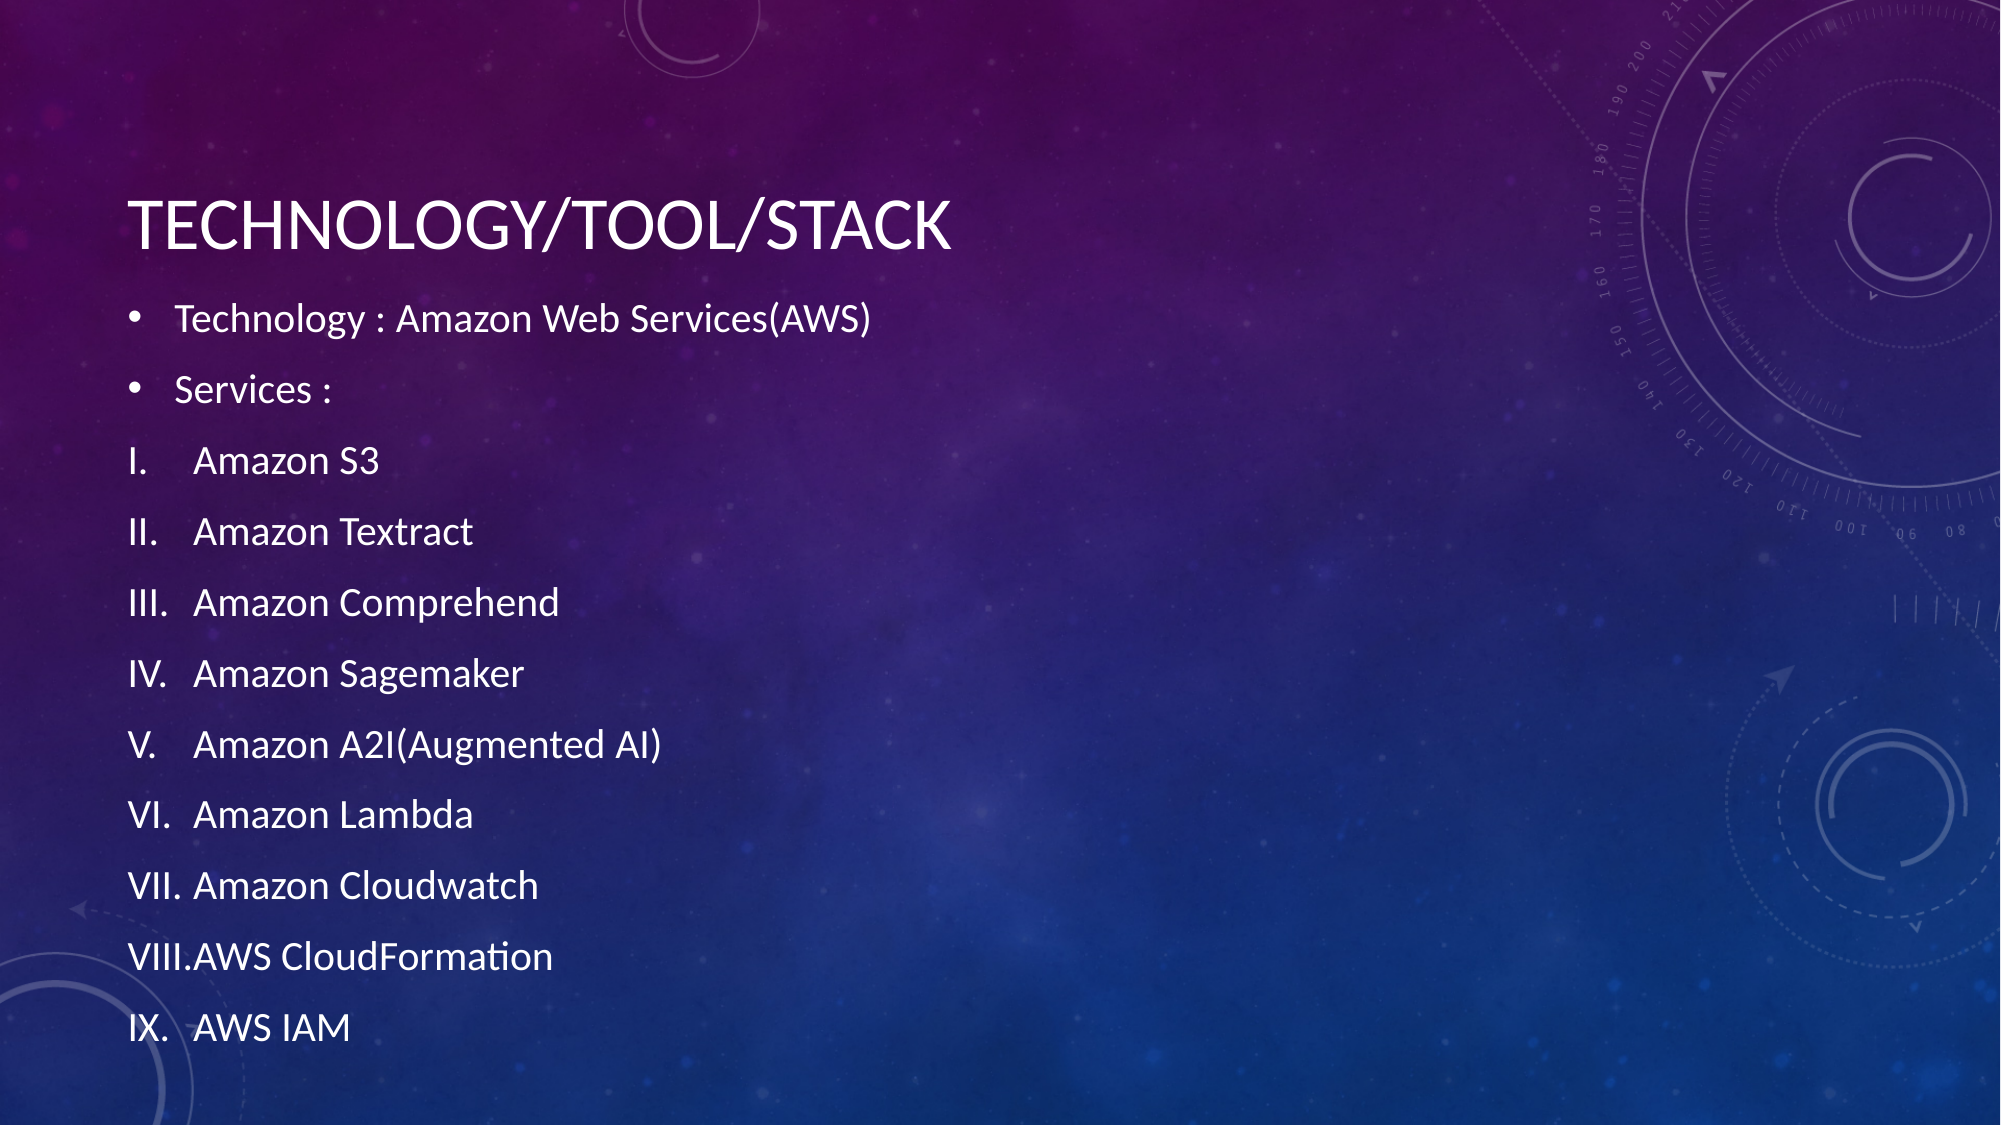

# TECHNOLOGY/TOOL/STACK
Technology : Amazon Web Services(AWS)
Services :
Amazon S3
Amazon Textract
Amazon Comprehend
Amazon Sagemaker
Amazon A2I(Augmented AI)
Amazon Lambda
Amazon Cloudwatch
AWS CloudFormation
AWS IAM